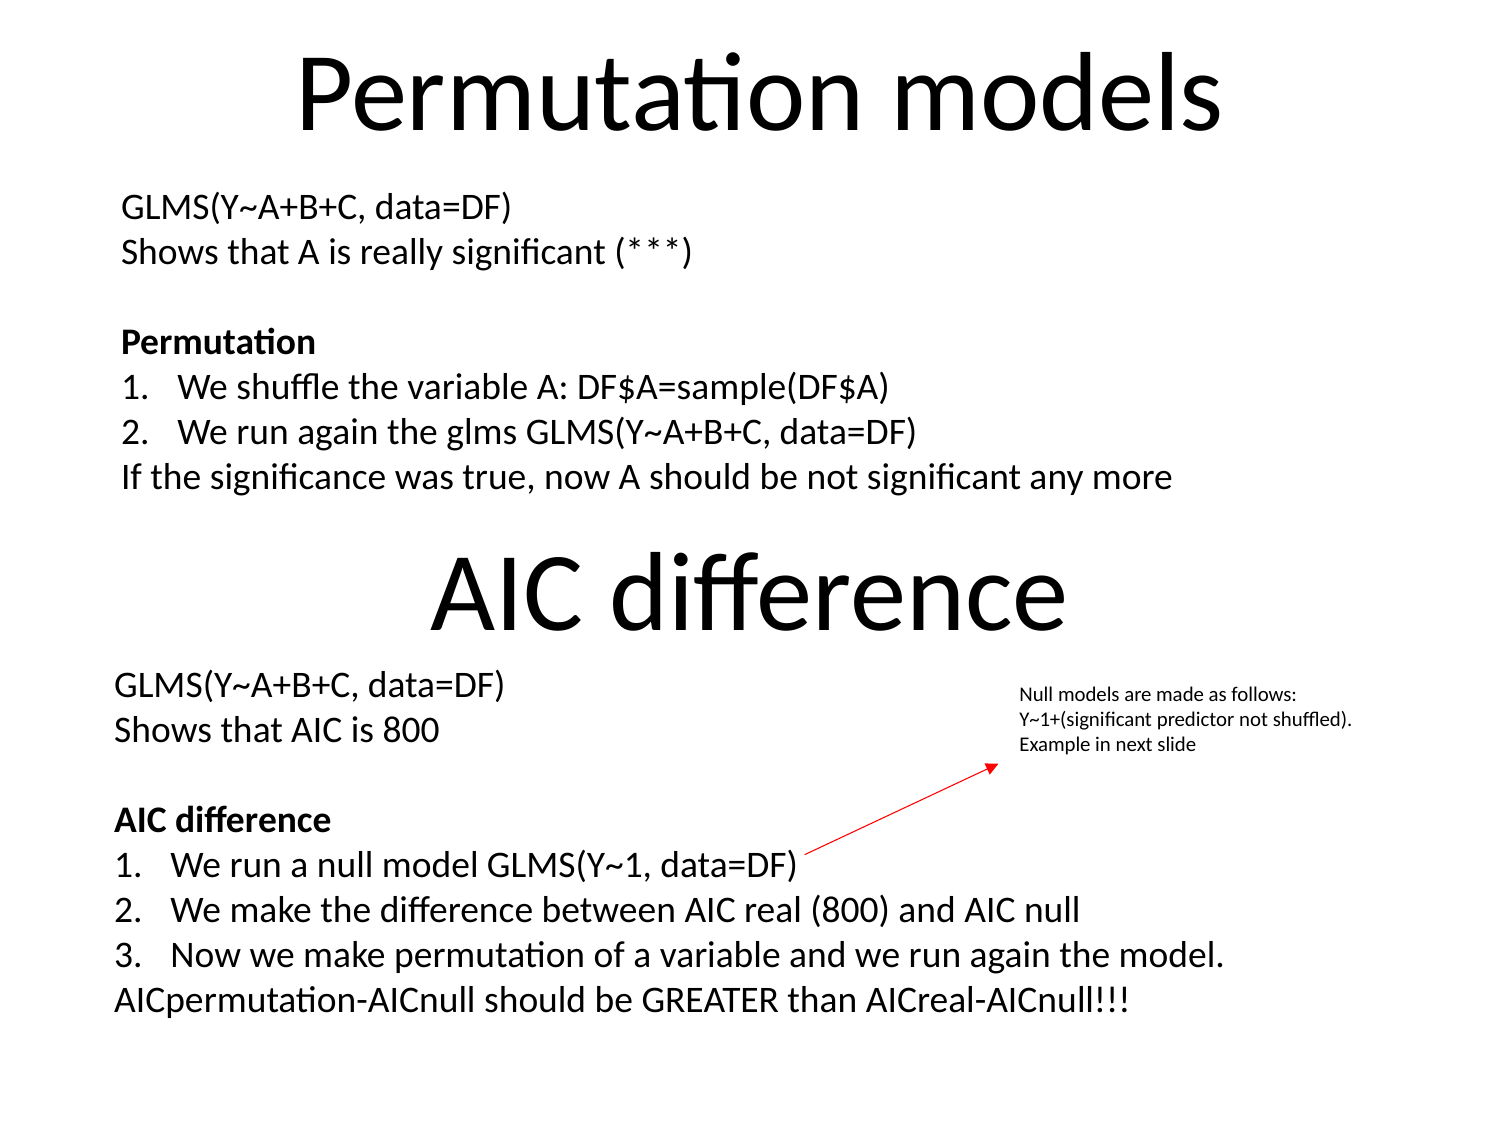

Permutation models
GLMS(Y~A+B+C, data=DF)
Shows that A is really significant (***)

Permutation
We shuffle the variable A: DF$A=sample(DF$A)
We run again the glms GLMS(Y~A+B+C, data=DF)
If the significance was true, now A should be not significant any more
AIC difference
GLMS(Y~A+B+C, data=DF)
Shows that AIC is 800

AIC difference
We run a null model GLMS(Y~1, data=DF)
We make the difference between AIC real (800) and AIC null
Now we make permutation of a variable and we run again the model.
AICpermutation-AICnull should be GREATER than AICreal-AICnull!!!
Null models are made as follows:
Y~1+(significant predictor not shuffled).
Example in next slide